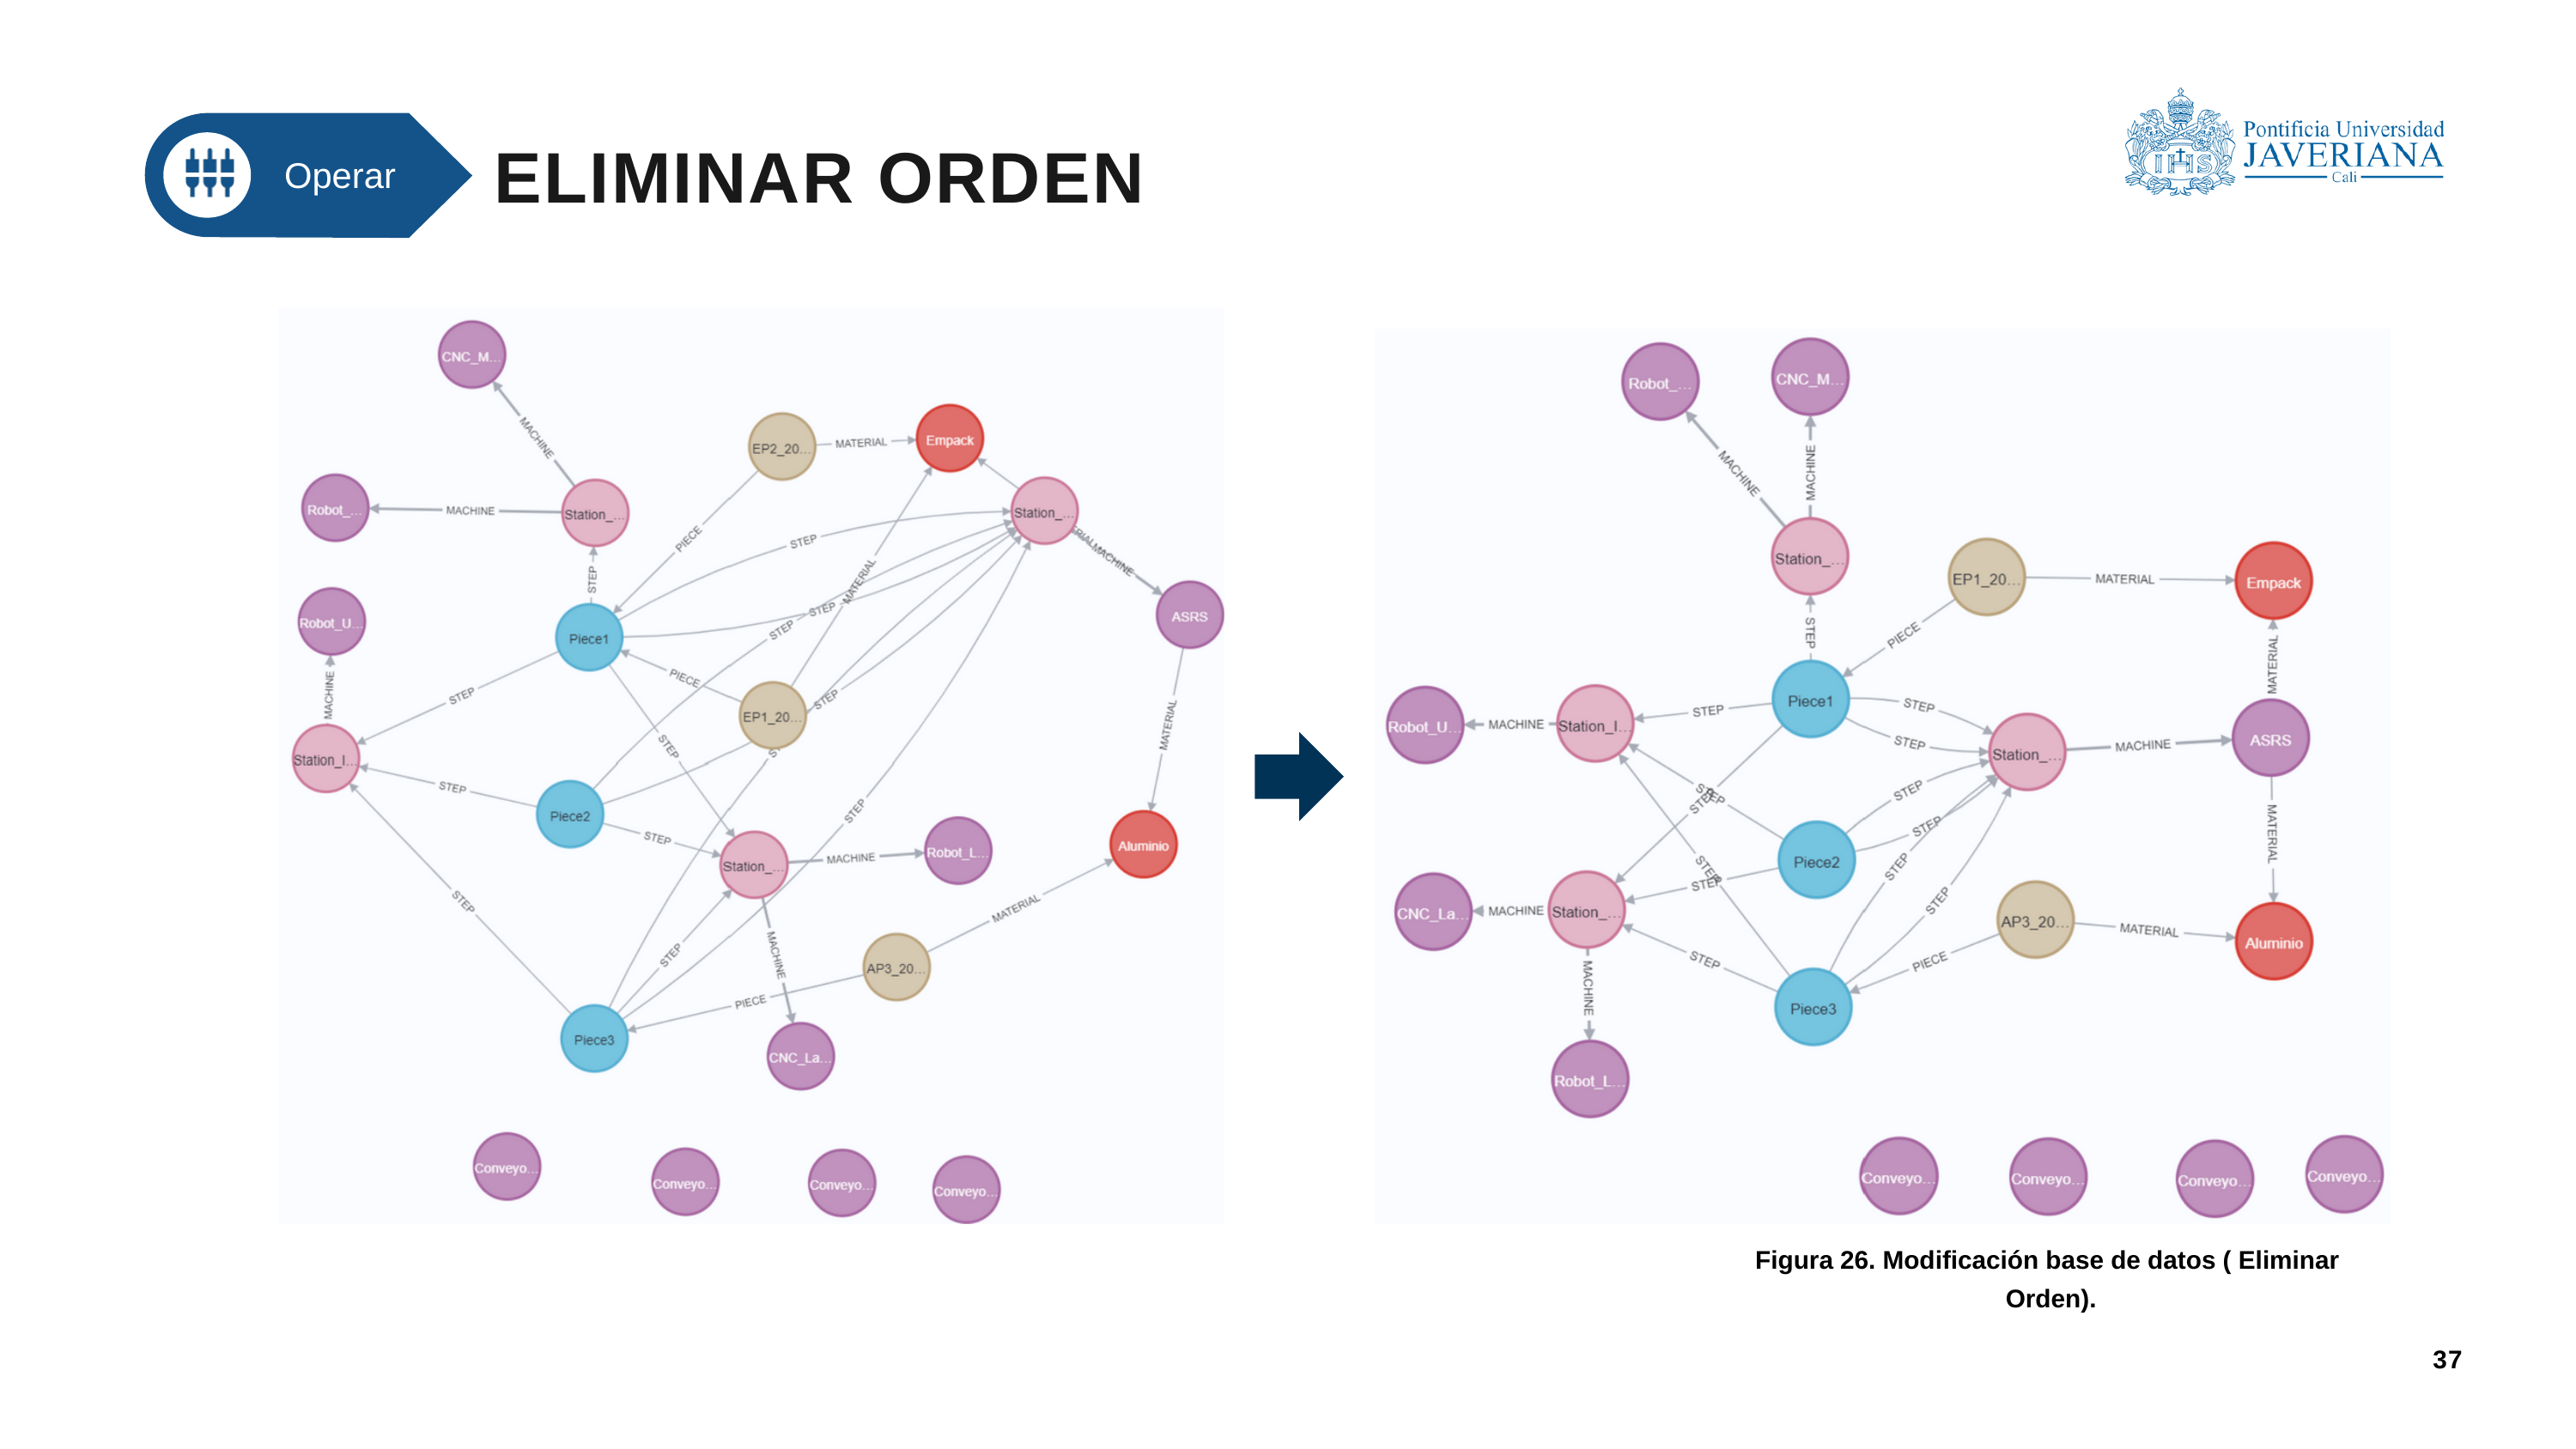

ELIMINAR ORDEN
Operar

Figura 26. Modificación base de datos ( Eliminar  Orden).
37